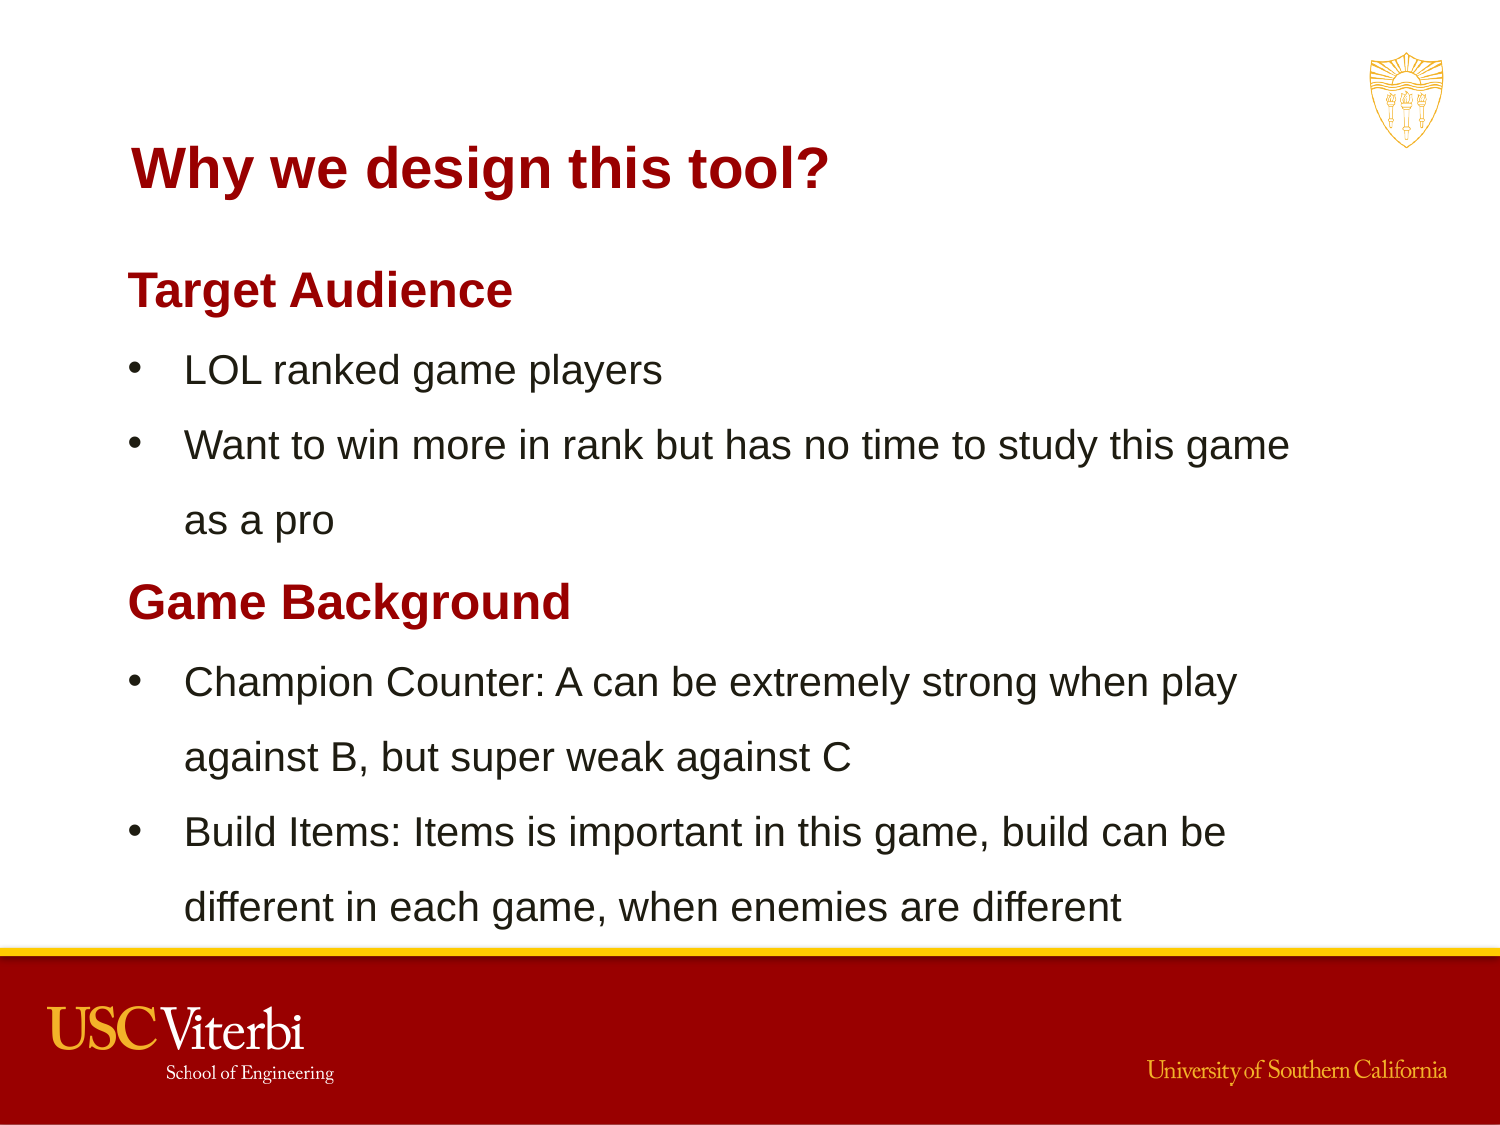

Why we design this tool?
Target Audience
LOL ranked game players
Want to win more in rank but has no time to study this game as a pro
Game Background
Champion Counter: A can be extremely strong when play against B, but super weak against C
Build Items: Items is important in this game, build can be different in each game, when enemies are different